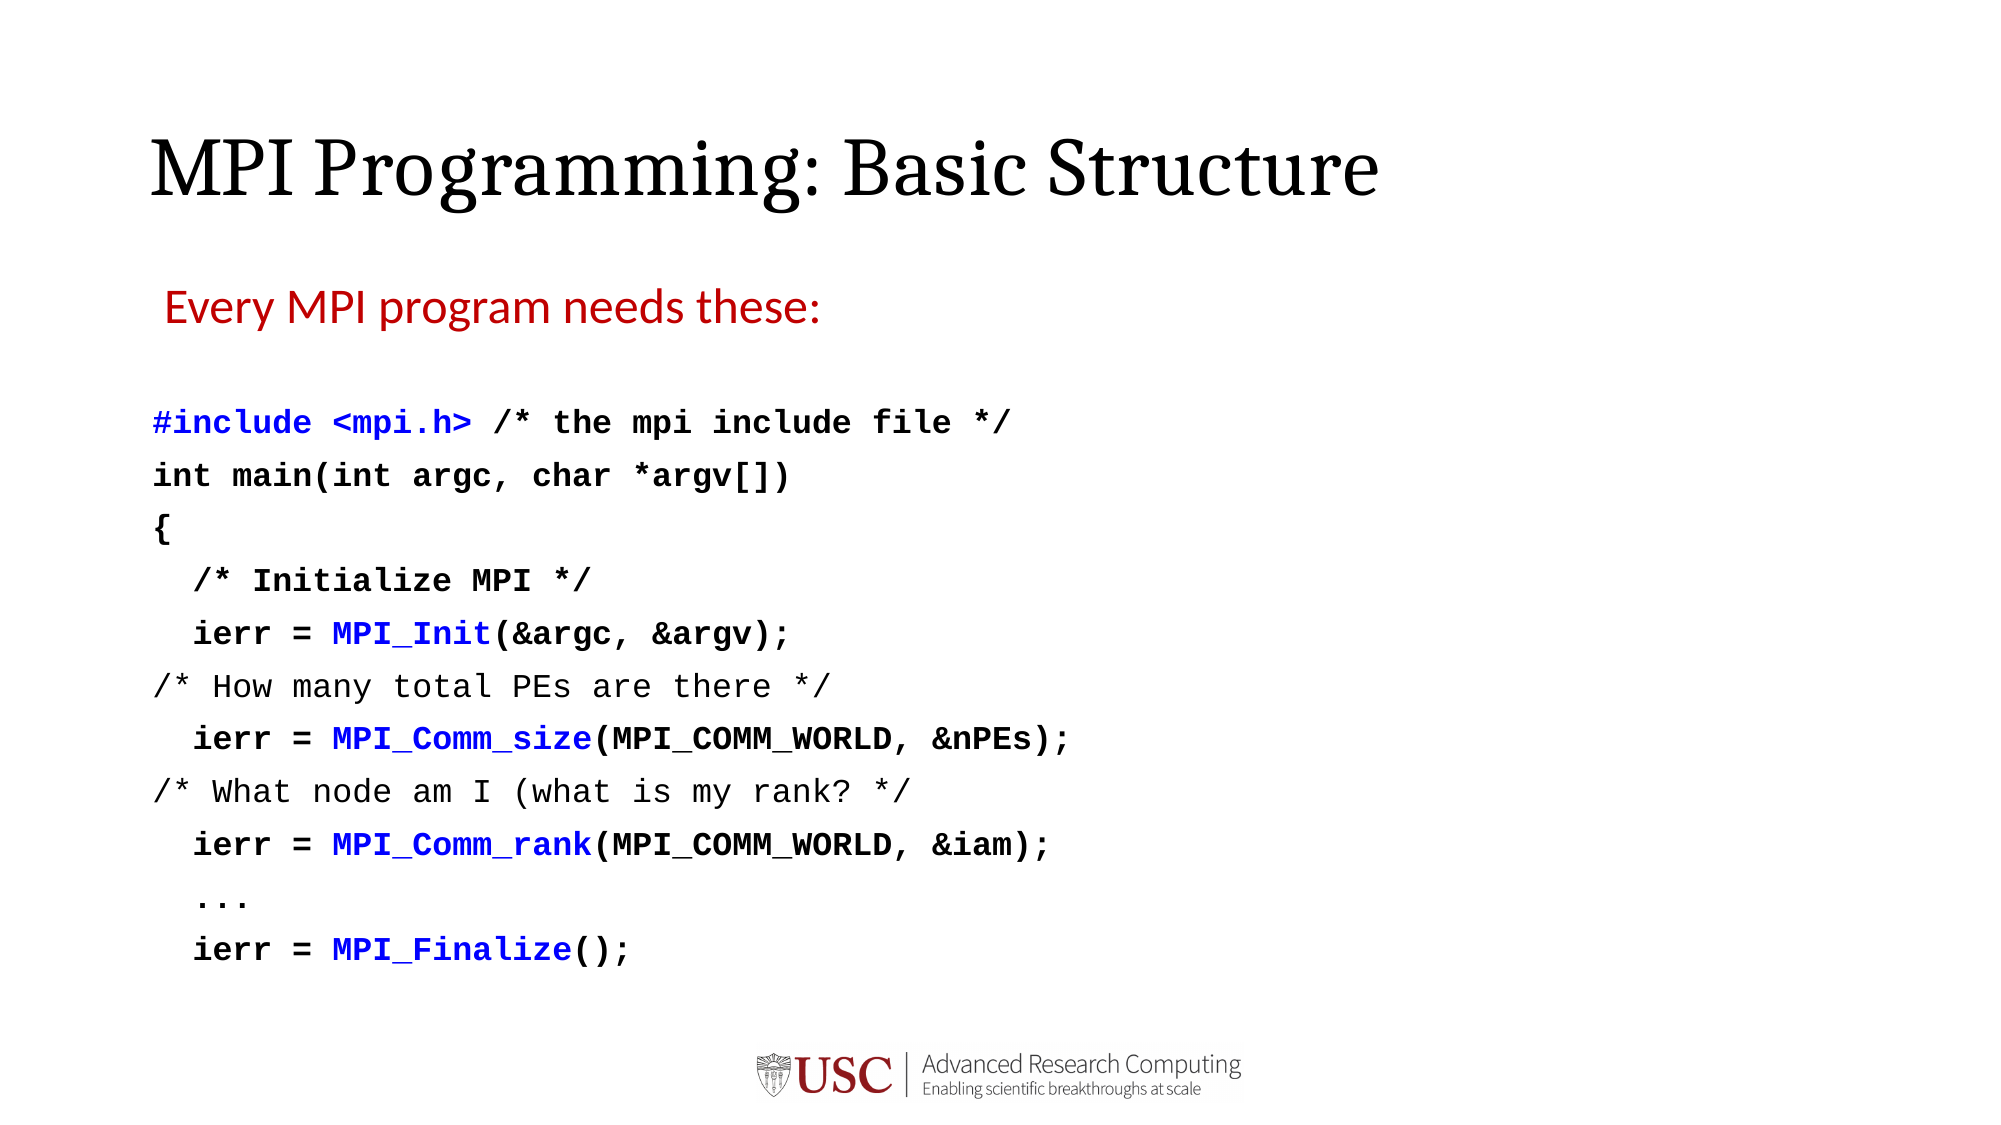

# MPI Programming: Basic Structure
Every MPI program needs these:
#include <mpi.h> /* the mpi include file */
int main(int argc, char *argv[])
{
  /* Initialize MPI */
  ierr = MPI_Init(&argc, &argv);
/* How many total PEs are there */
  ierr = MPI_Comm_size(MPI_COMM_WORLD, &nPEs);
/* What node am I (what is my rank? */
  ierr = MPI_Comm_rank(MPI_COMM_WORLD, &iam);
  ...
  ierr = MPI_Finalize();